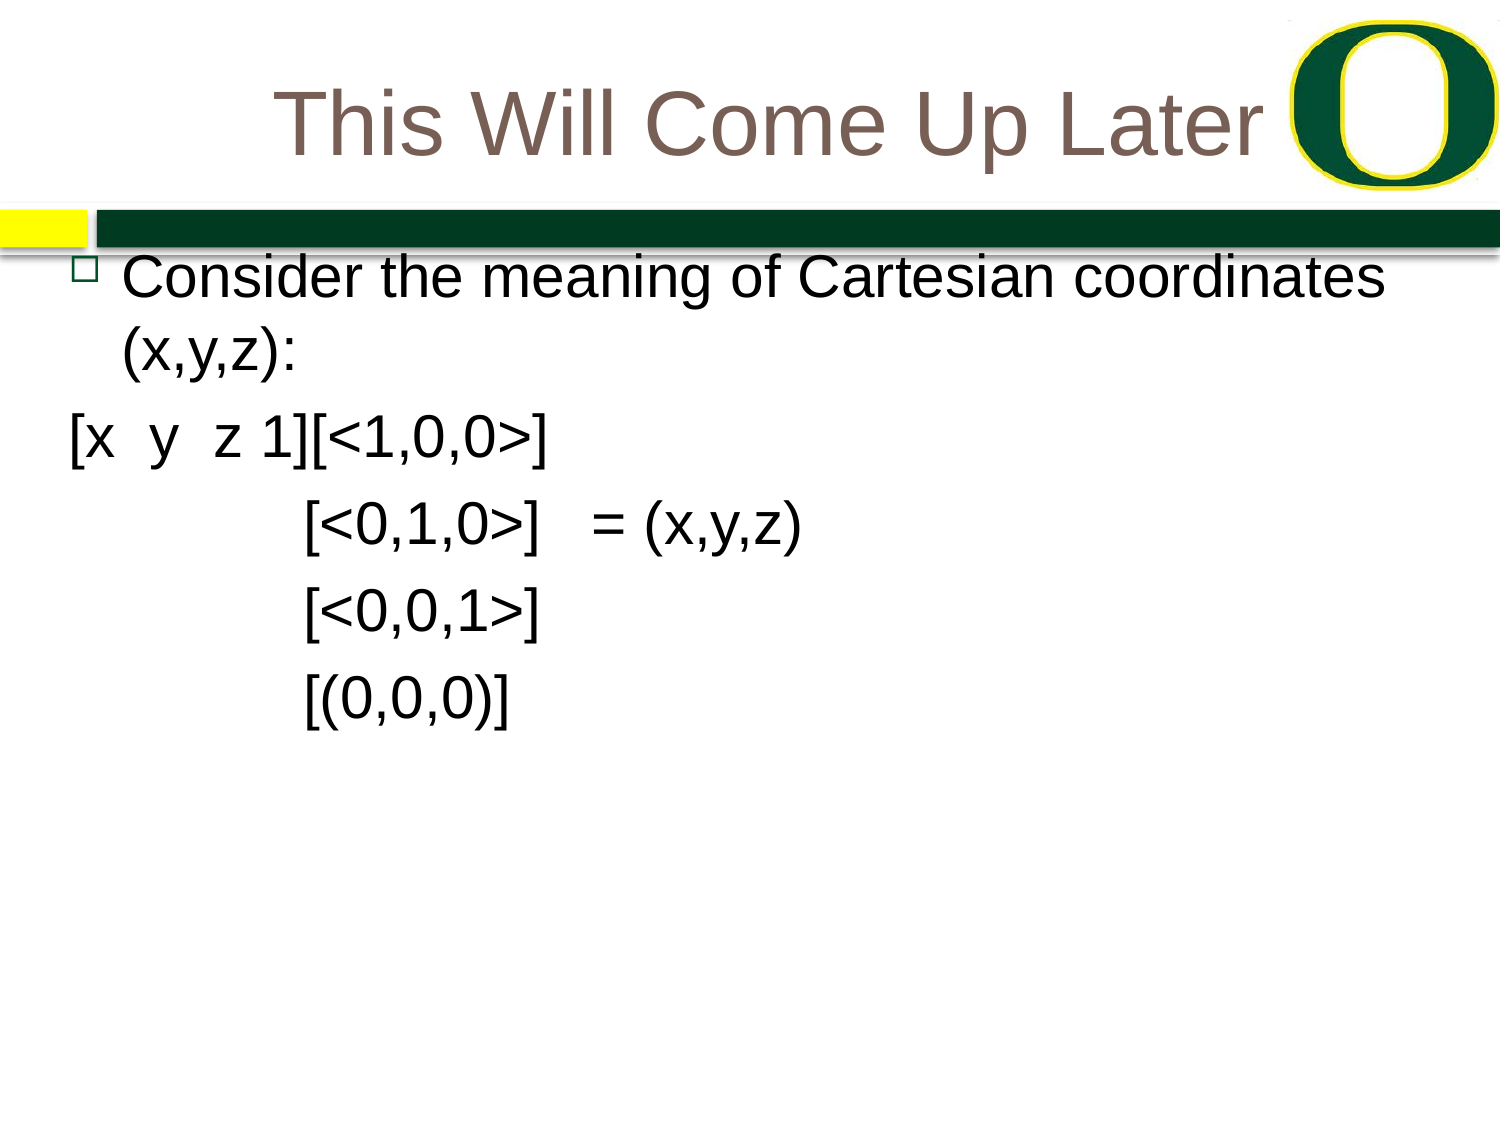

# This Will Come Up Later
Consider the meaning of Cartesian coordinates (x,y,z):
[x  y  z 1][<1,0,0>]
              [<0,1,0>]   = (x,y,z)
              [<0,0,1>]
              [(0,0,0)]